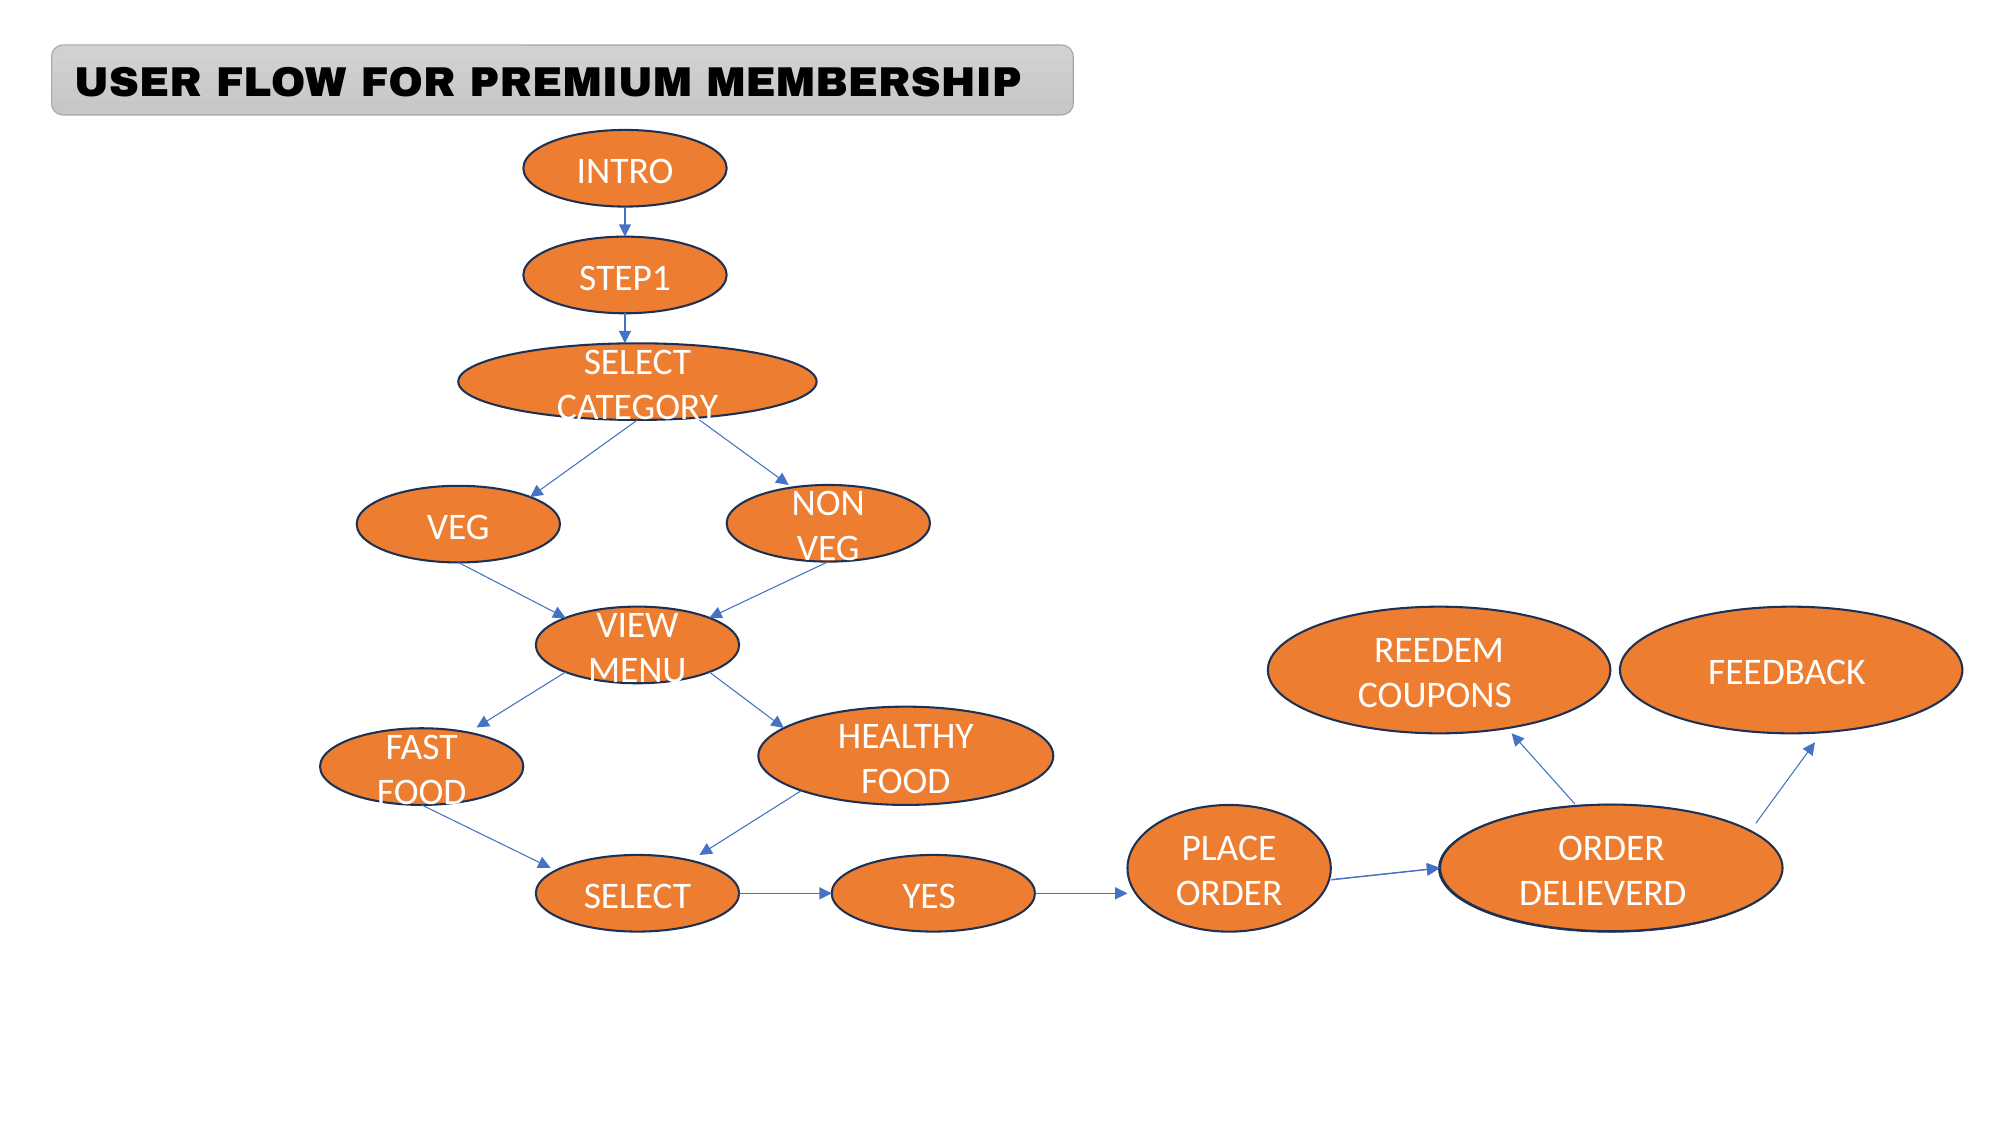

USER FLOW FOR PREMIUM MEMBERSHIP
#
INTRO
STEP1

SELECT CATEGORY
NON VEG
VEG
VIEW MENU
REEDEM COUPONS
FEEDBACK
HEALTHY FOOD
FAST FOOD
ORDER DELIEVERD
PLACE ORDER
ORDER DELIEVERD
SELECT
YES